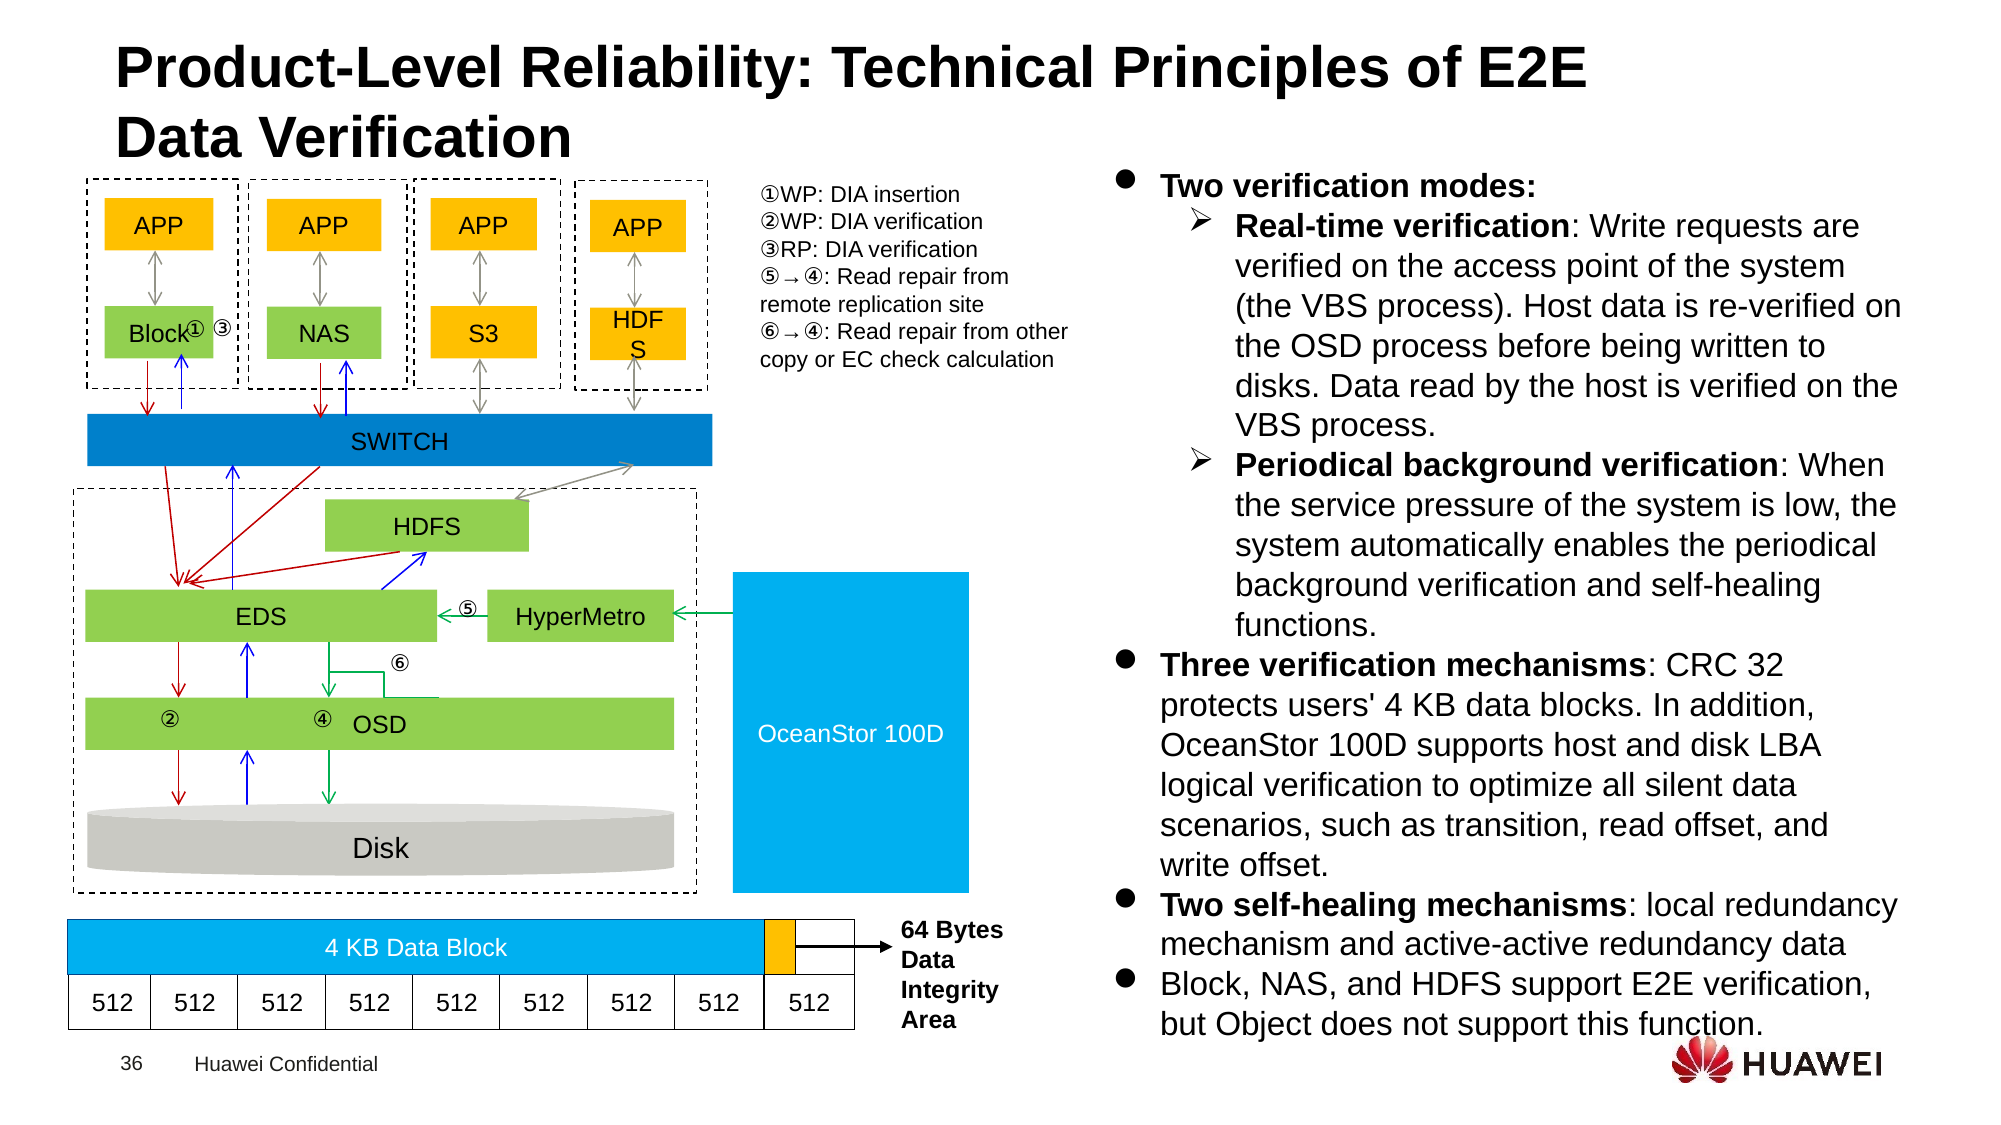

Product-Level Reliability: Technical Principles of E2E Data Verification
Two verification modes:
Real-time verification: Write requests are verified on the access point of the system (the VBS process). Host data is re-verified on the OSD process before being written to disks. Data read by the host is verified on the VBS process.
Periodical background verification: When the service pressure of the system is low, the system automatically enables the periodical background verification and self-healing functions.
Three verification mechanisms: CRC 32 protects users' 4 KB data blocks. In addition, OceanStor 100D supports host and disk LBA logical verification to optimize all silent data scenarios, such as transition, read offset, and write offset.
Two self-healing mechanisms: local redundancy mechanism and active-active redundancy data
Block, NAS, and HDFS support E2E verification, but Object does not support this function.
①WP: DIA insertion
②WP: DIA verification
③RP: DIA verification
⑤→④: Read repair from remote replication site
⑥→④: Read repair from other copy or EC check calculation

APP
Block

APP
S3

APP
NAS

APP
HDFS
③
①
SWITCH

HDFS
OceanStor 100D
⑤
EDS
HyperMetro
⑥
OSD
②
④
Disk
64 Bytes
Data Integrity Area

4 KB Data Block

512
512
512
512
512
512
512
512
512